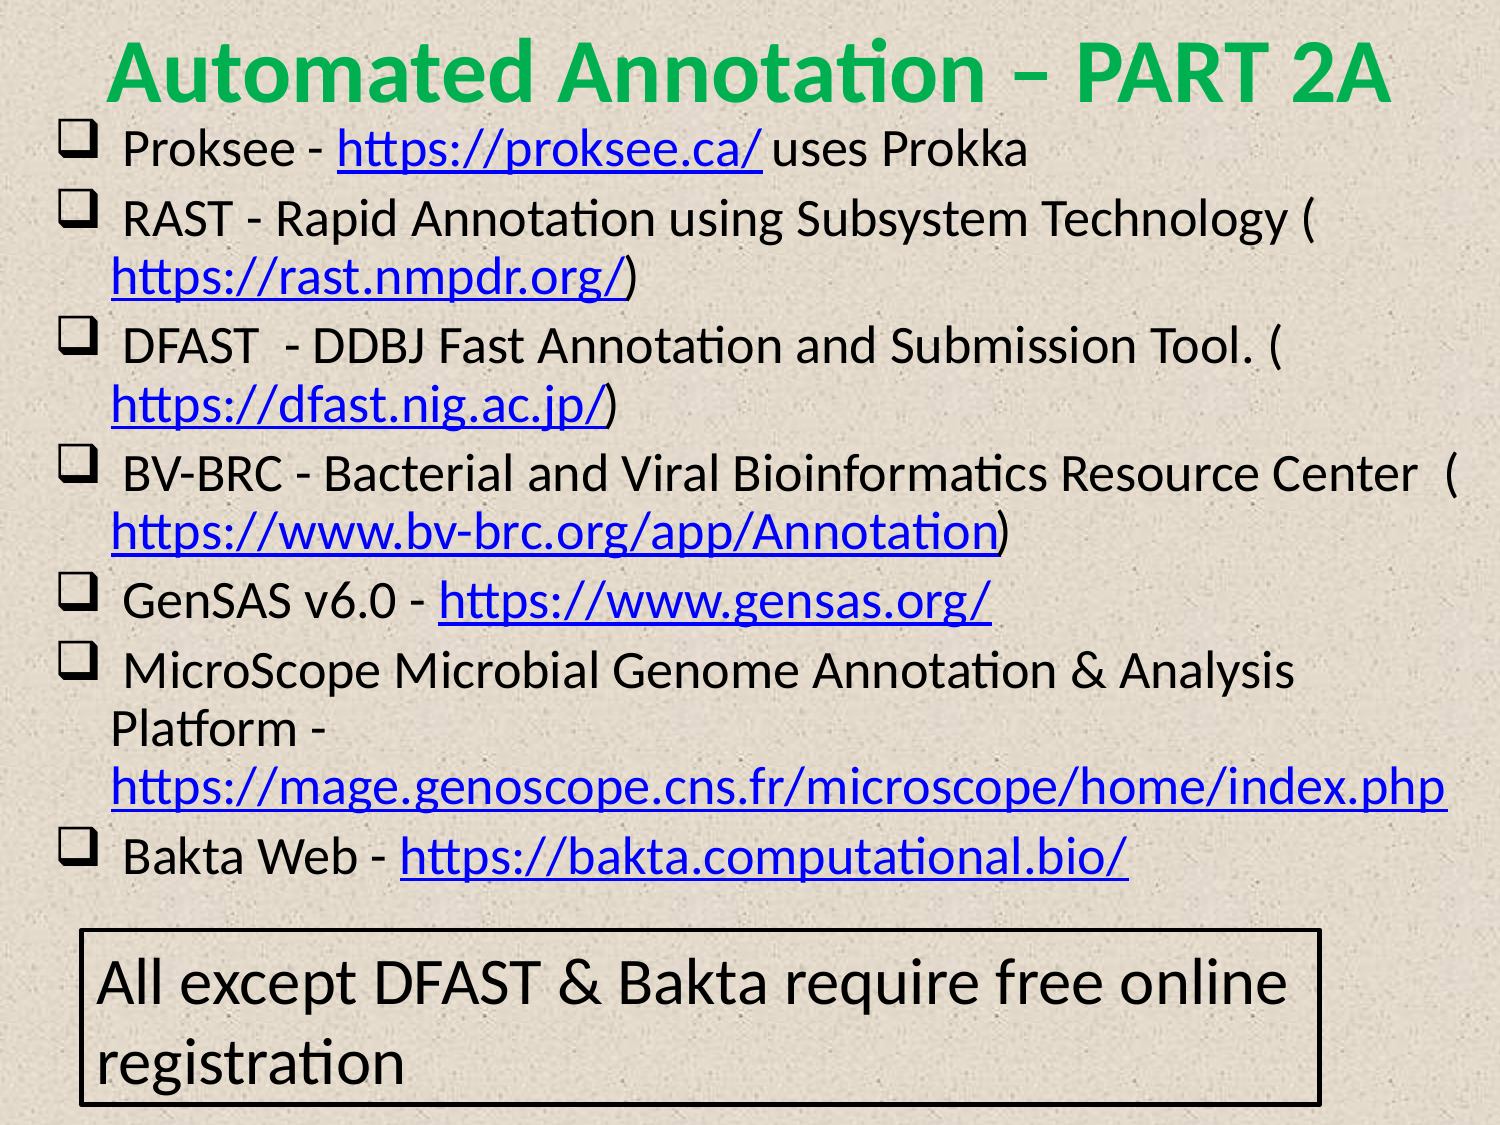

# Automated Annotation – PART 2A
 Proksee - https://proksee.ca/ uses Prokka
 RAST - Rapid Annotation using Subsystem Technology (https://rast.nmpdr.org/)
 DFAST  - DDBJ Fast Annotation and Submission Tool. (https://dfast.nig.ac.jp/)
 BV-BRC - Bacterial and Viral Bioinformatics Resource Center  (https://www.bv-brc.org/app/Annotation)
 GenSAS v6.0 - https://www.gensas.org/
 MicroScope Microbial Genome Annotation & Analysis Platform - https://mage.genoscope.cns.fr/microscope/home/index.php
 Bakta Web - https://bakta.computational.bio/

All except DFAST & Bakta require free online
registration